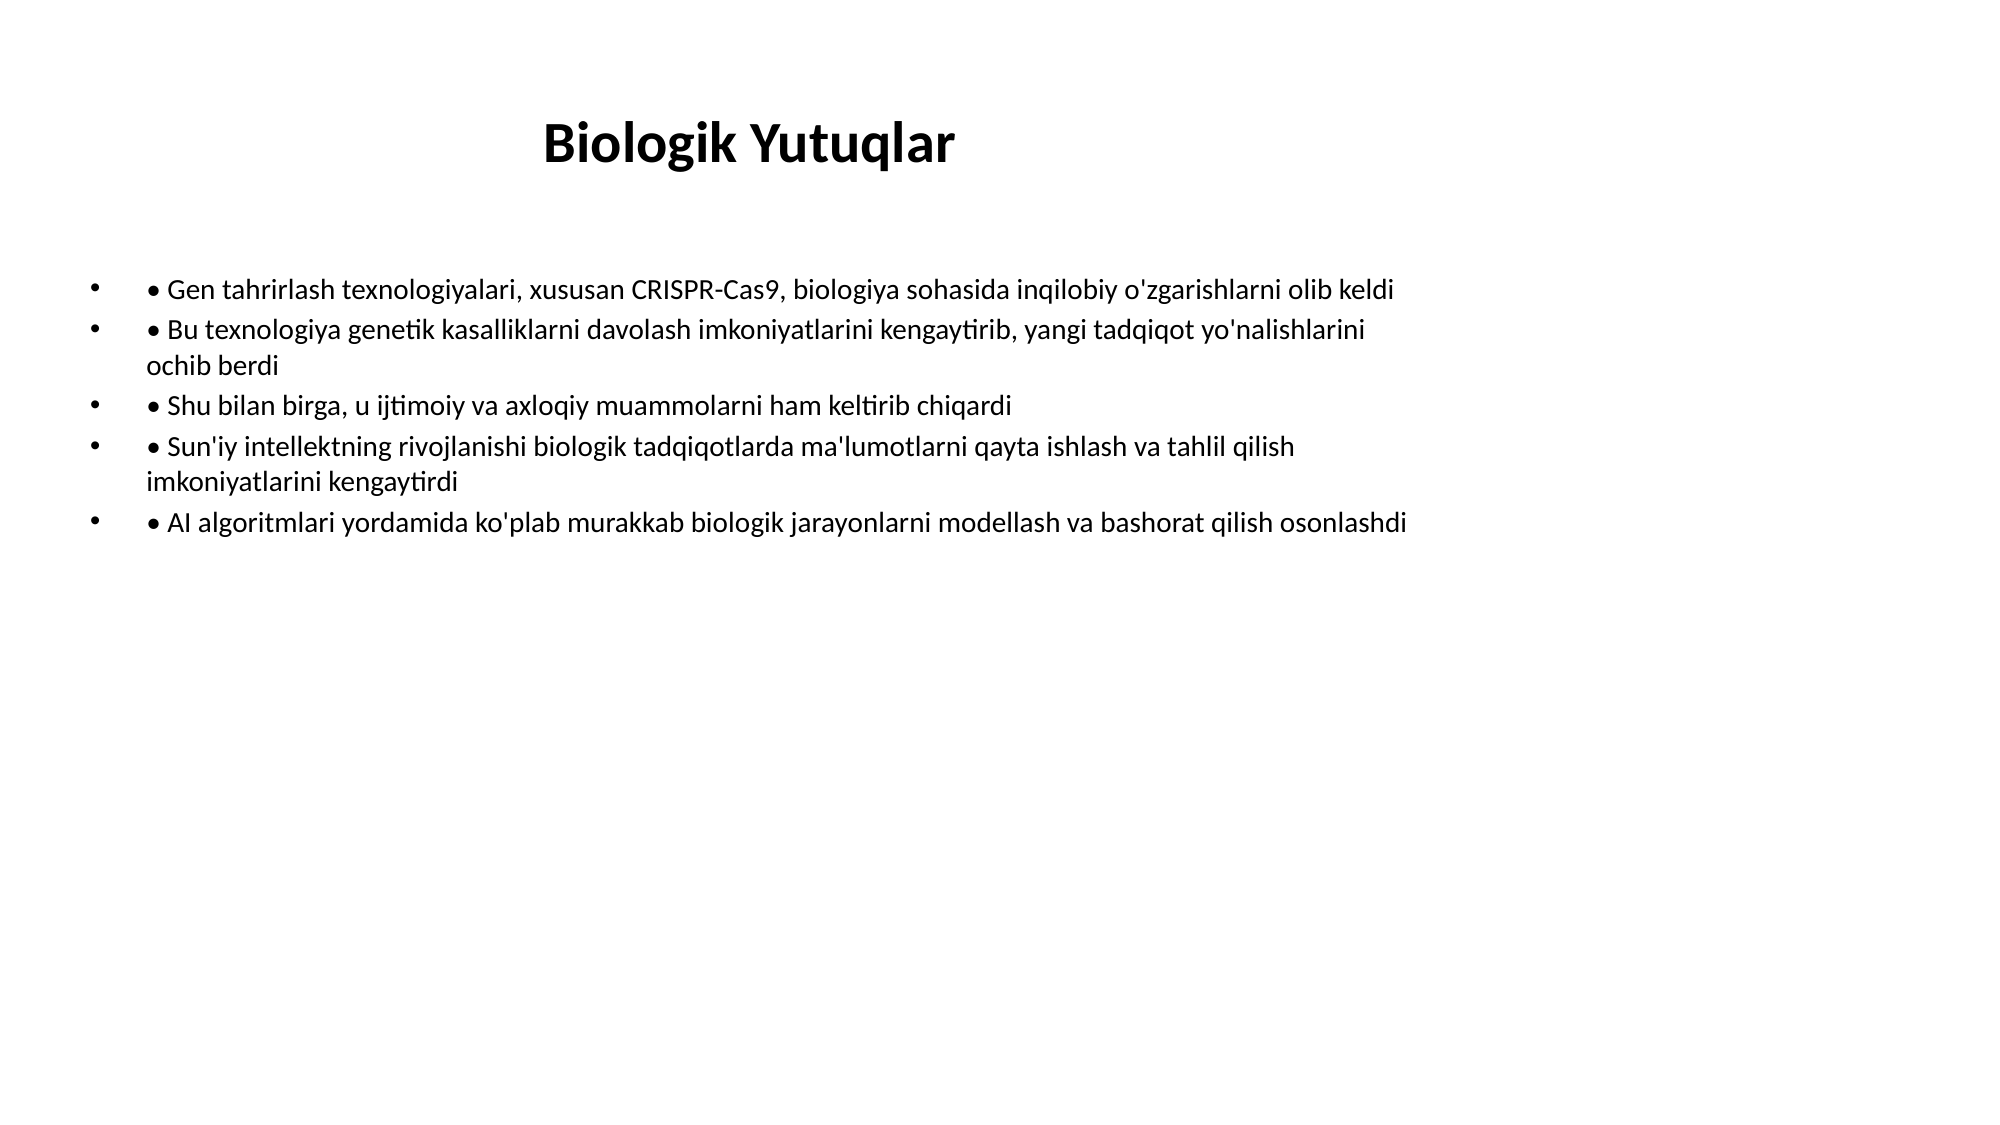

# Biologik Yutuqlar
• Gen tahrirlash texnologiyalari, xususan CRISPR-Cas9, biologiya sohasida inqilobiy o'zgarishlarni olib keldi
• Bu texnologiya genetik kasalliklarni davolash imkoniyatlarini kengaytirib, yangi tadqiqot yo'nalishlarini ochib berdi
• Shu bilan birga, u ijtimoiy va axloqiy muammolarni ham keltirib chiqardi
• Sun'iy intellektning rivojlanishi biologik tadqiqotlarda ma'lumotlarni qayta ishlash va tahlil qilish imkoniyatlarini kengaytirdi
• AI algoritmlari yordamida ko'plab murakkab biologik jarayonlarni modellash va bashorat qilish osonlashdi